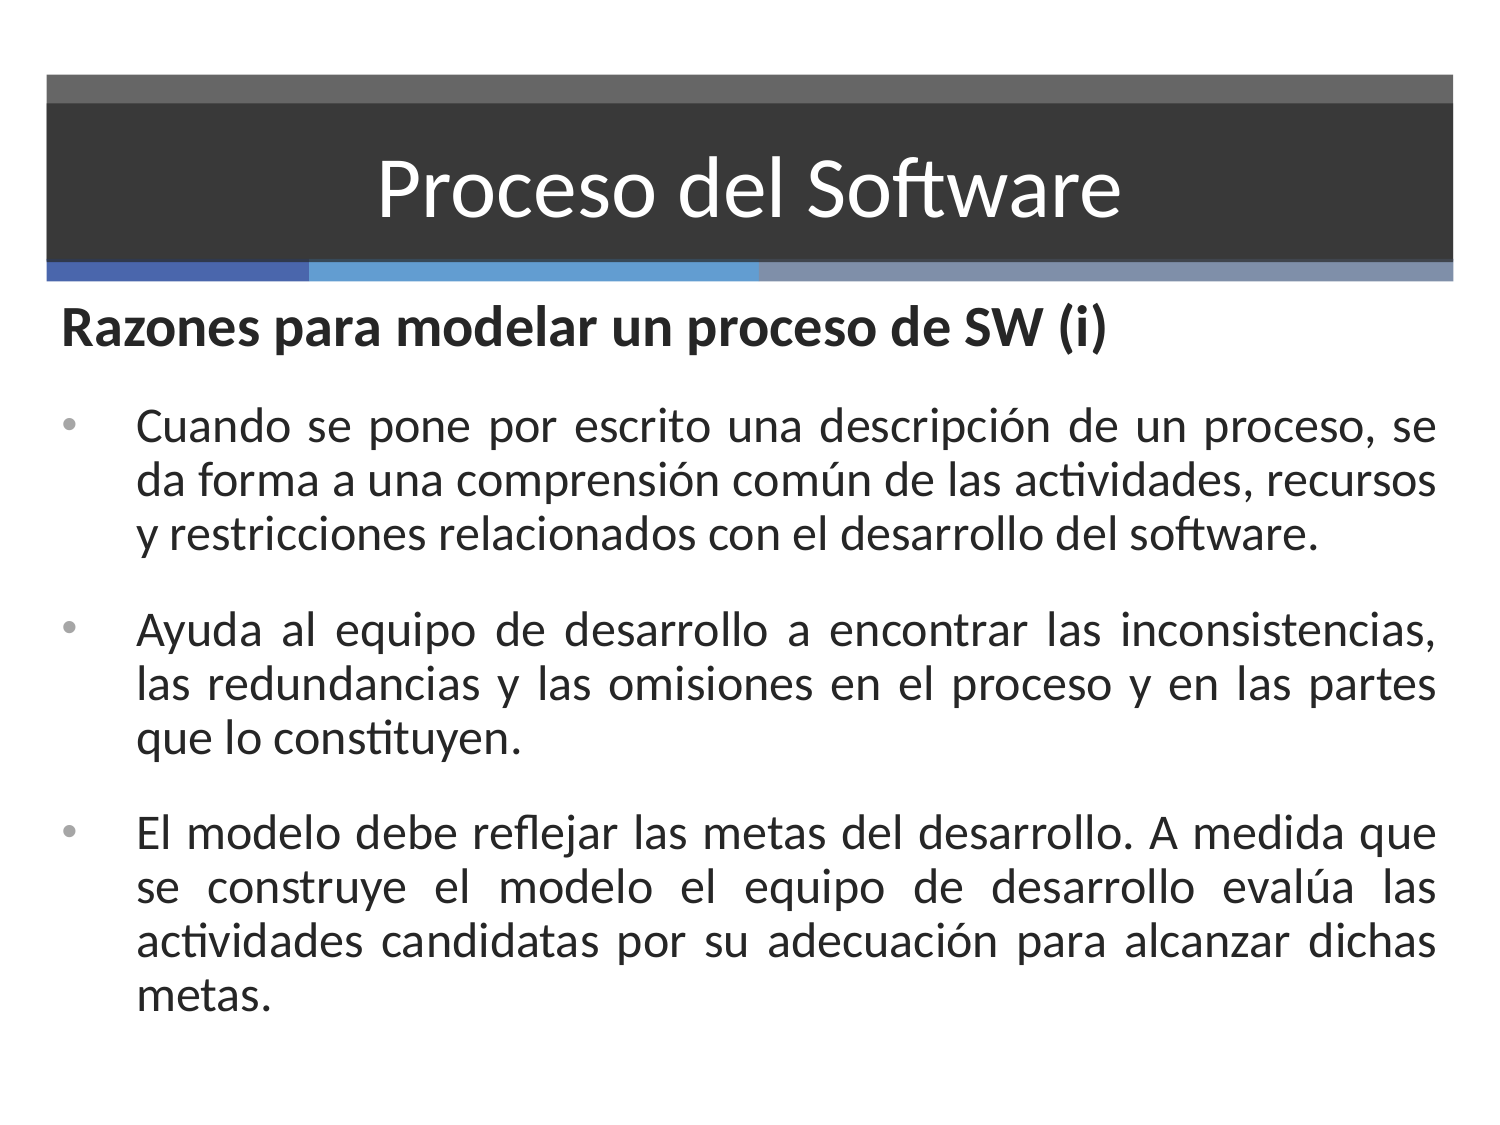

# Proceso del Software
Razones para modelar un proceso de SW (i)
Cuando se pone por escrito una descripción de un proceso, se da forma a una comprensión común de las actividades, recursos y restricciones relacionados con el desarrollo del software.
Ayuda al equipo de desarrollo a encontrar las inconsistencias, las redundancias y las omisiones en el proceso y en las partes que lo constituyen.
El modelo debe reflejar las metas del desarrollo. A medida que se construye el modelo el equipo de desarrollo evalúa las actividades candidatas por su adecuación para alcanzar dichas metas.